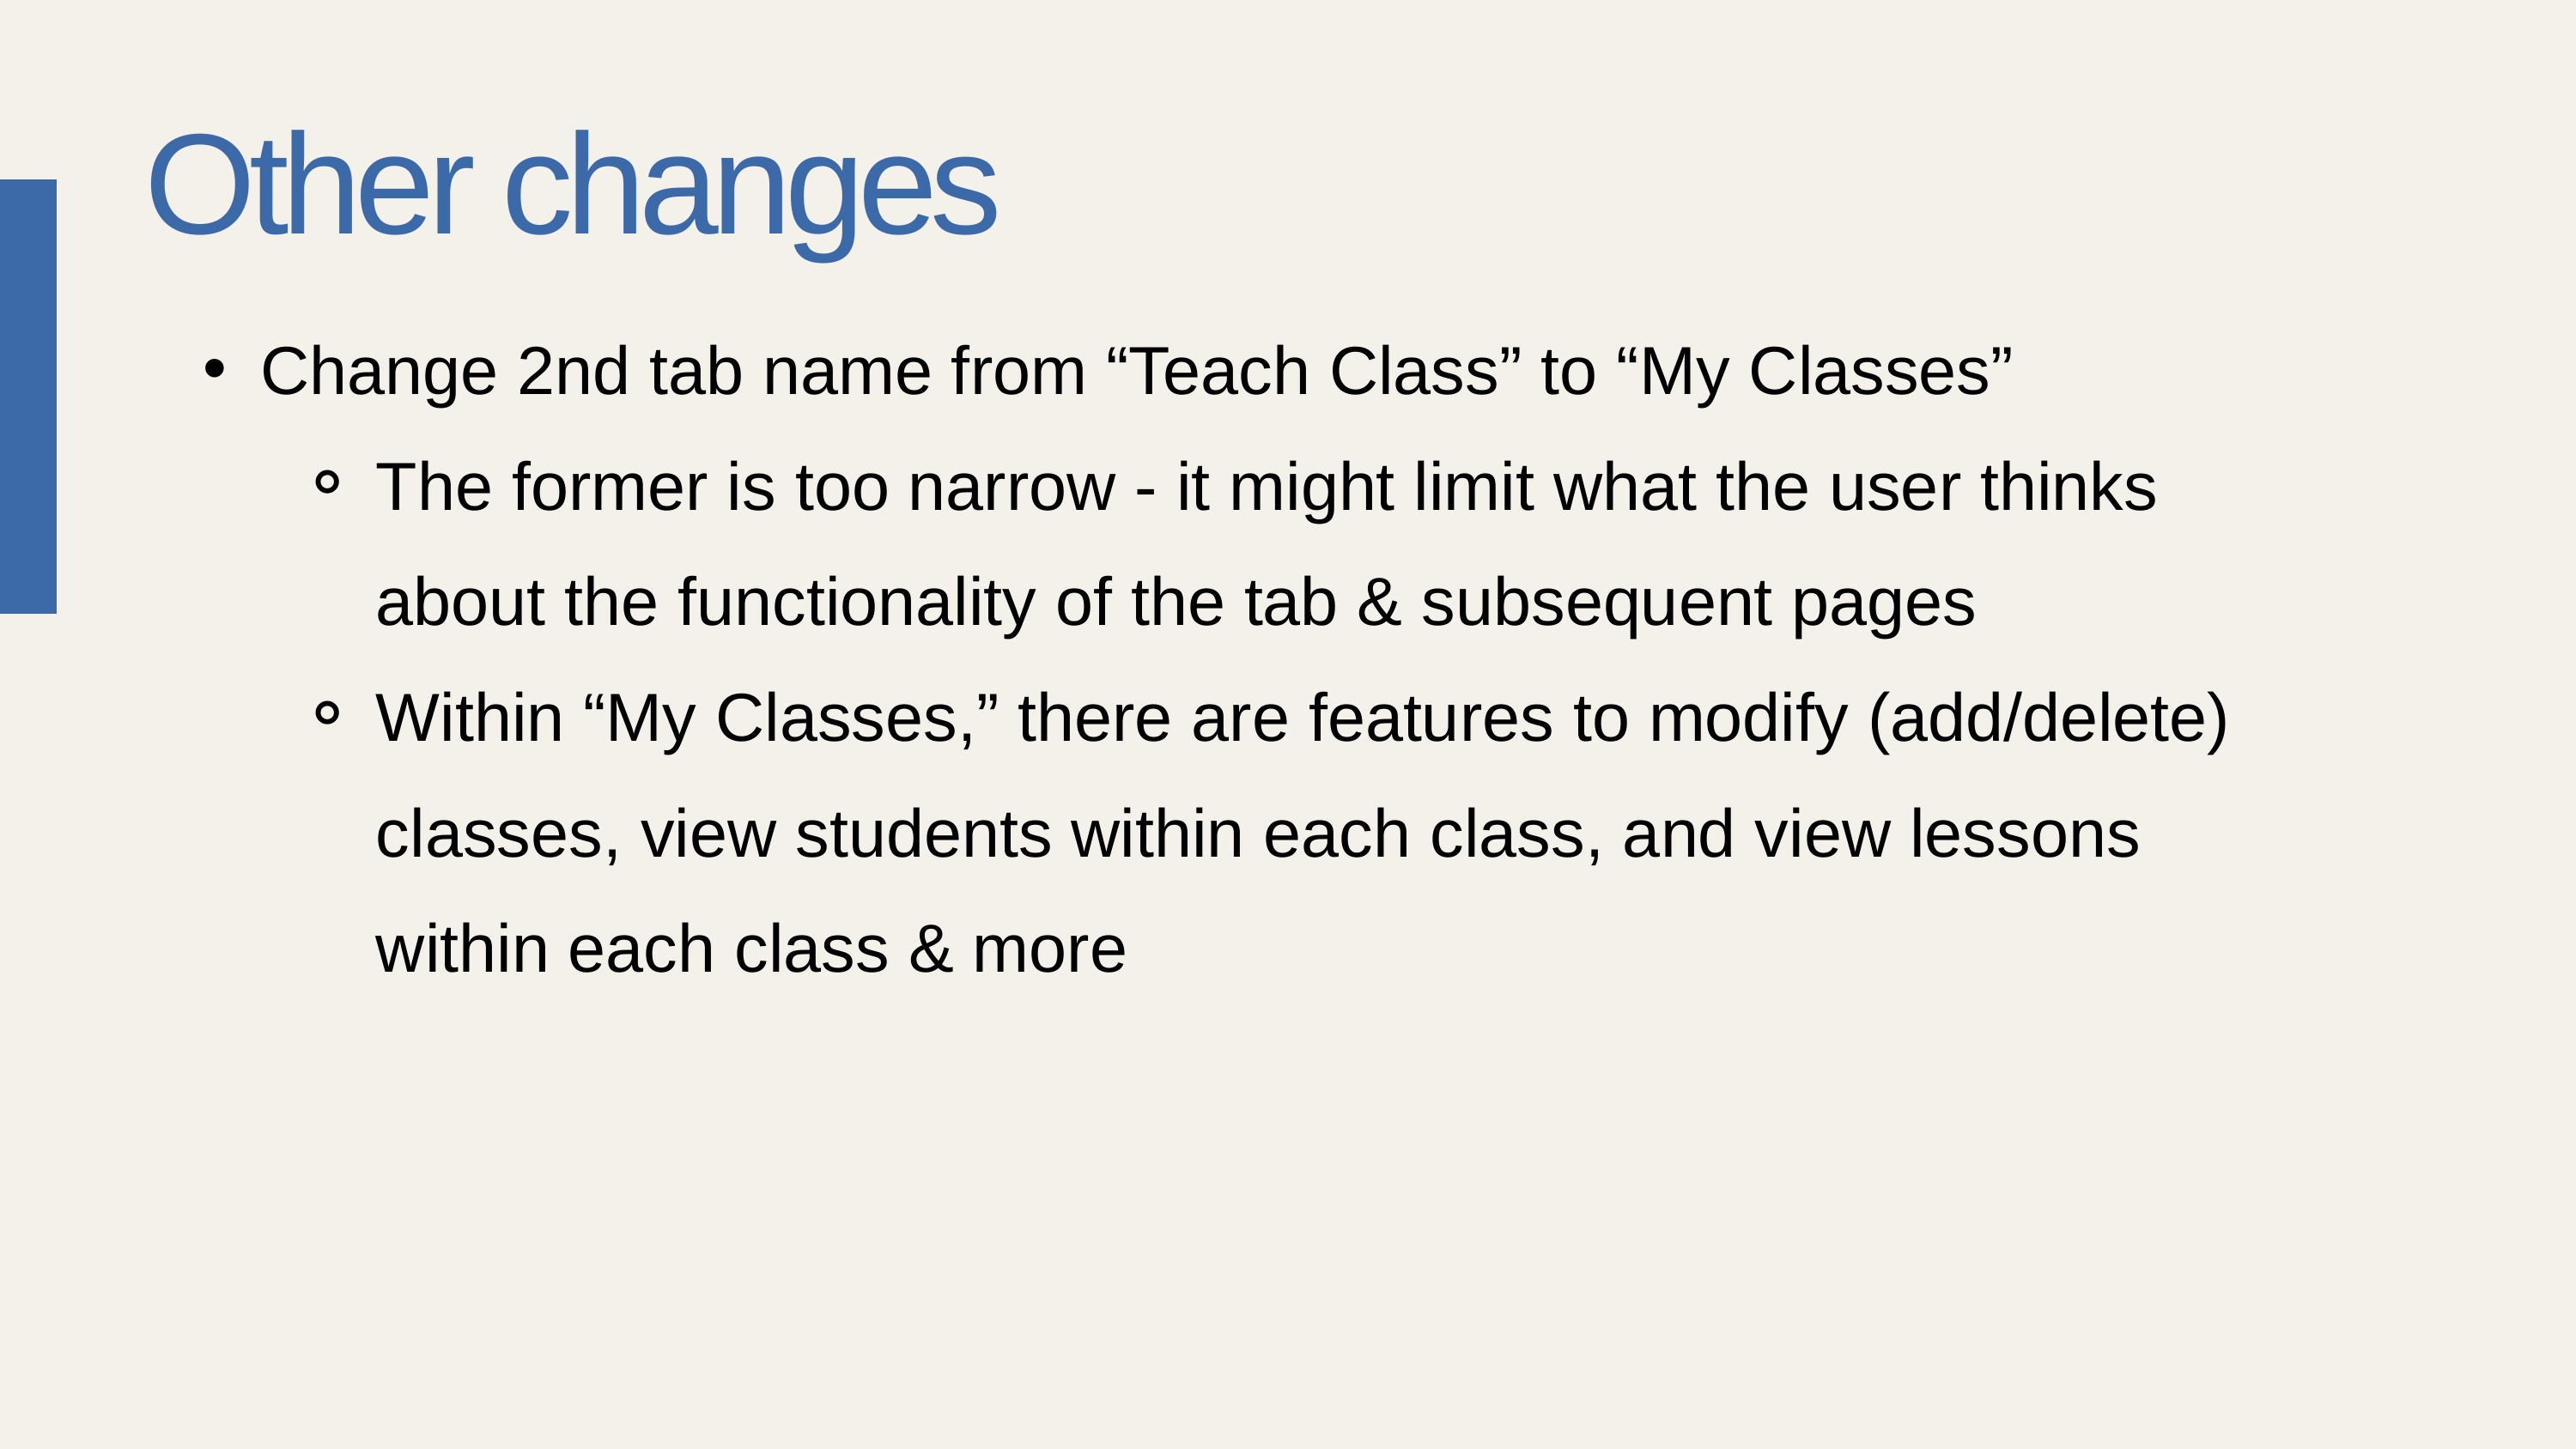

Other changes

Change 2nd tab name from “Teach Class” to “My Classes”
The former is too narrow - it might limit what the user thinks about the functionality of the tab & subsequent pages
Within “My Classes,” there are features to modify (add/delete) classes, view students within each class, and view lessons within each class & more